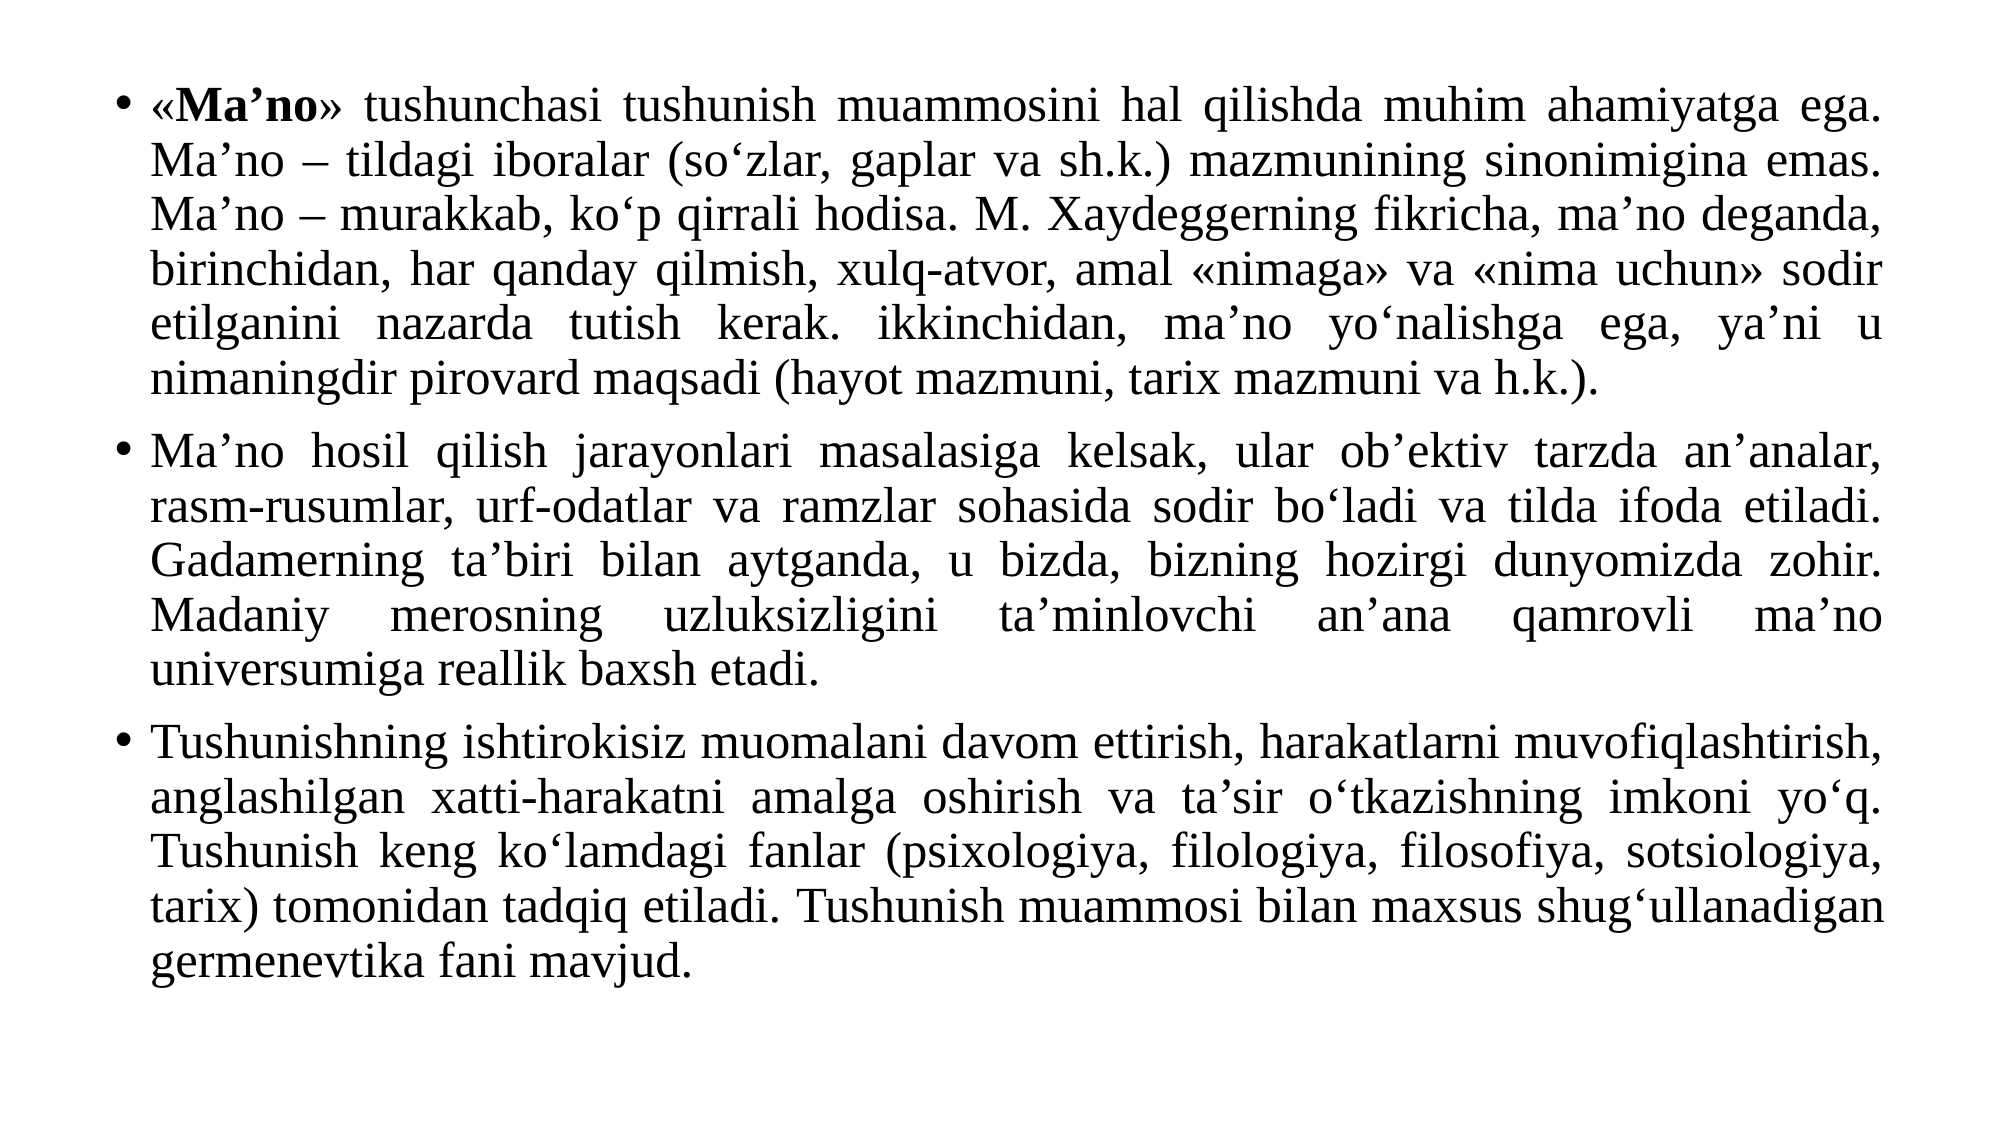

«Ma’no» tushunchasi tushunish muammosini hal qilishda muhim ahamiyatga ega. Ma’no – tildagi iboralar (so‘zlar, gaplar va sh.k.) mazmunining sinonimigina emas. Ma’no – murakkab, ko‘p qirrali hodisa. M. Xaydeggerning fikricha, ma’no deganda, birinchidan, har qanday qilmish, xulq-atvor, amal «nimaga» va «nima uchun» sodir etilganini nazarda tutish kerak. ikkinchidan, ma’no yo‘nalishga ega, ya’ni u nimaningdir pirovard maqsadi (hayot mazmuni, tarix mazmuni va h.k.).
Ma’no hosil qilish jarayonlari masalasiga kelsak, ular ob’ektiv tarzda an’analar, rasm-rusumlar, urf-odatlar va ramzlar sohasida sodir bo‘ladi va tilda ifoda etiladi. Gadamerning ta’biri bilan aytganda, u bizda, bizning hozirgi dunyomizda zohir. Madaniy merosning uzluksizligini ta’minlovchi an’ana qamrovli ma’no universumiga reallik baxsh etadi.
Tushunishning ishtirokisiz muomalani davom ettirish, harakatlarni muvofiqlashtirish, anglashilgan xatti-harakatni amalga oshirish va ta’sir o‘tkazishning imkoni yo‘q. Tushunish keng ko‘lamdagi fanlar (psixologiya, filologiya, filosofiya, sotsiologiya, tarix) tomonidan tadqiq etiladi. Tushunish muammosi bilan maxsus shug‘ullanadigan germenevtika fani mavjud.